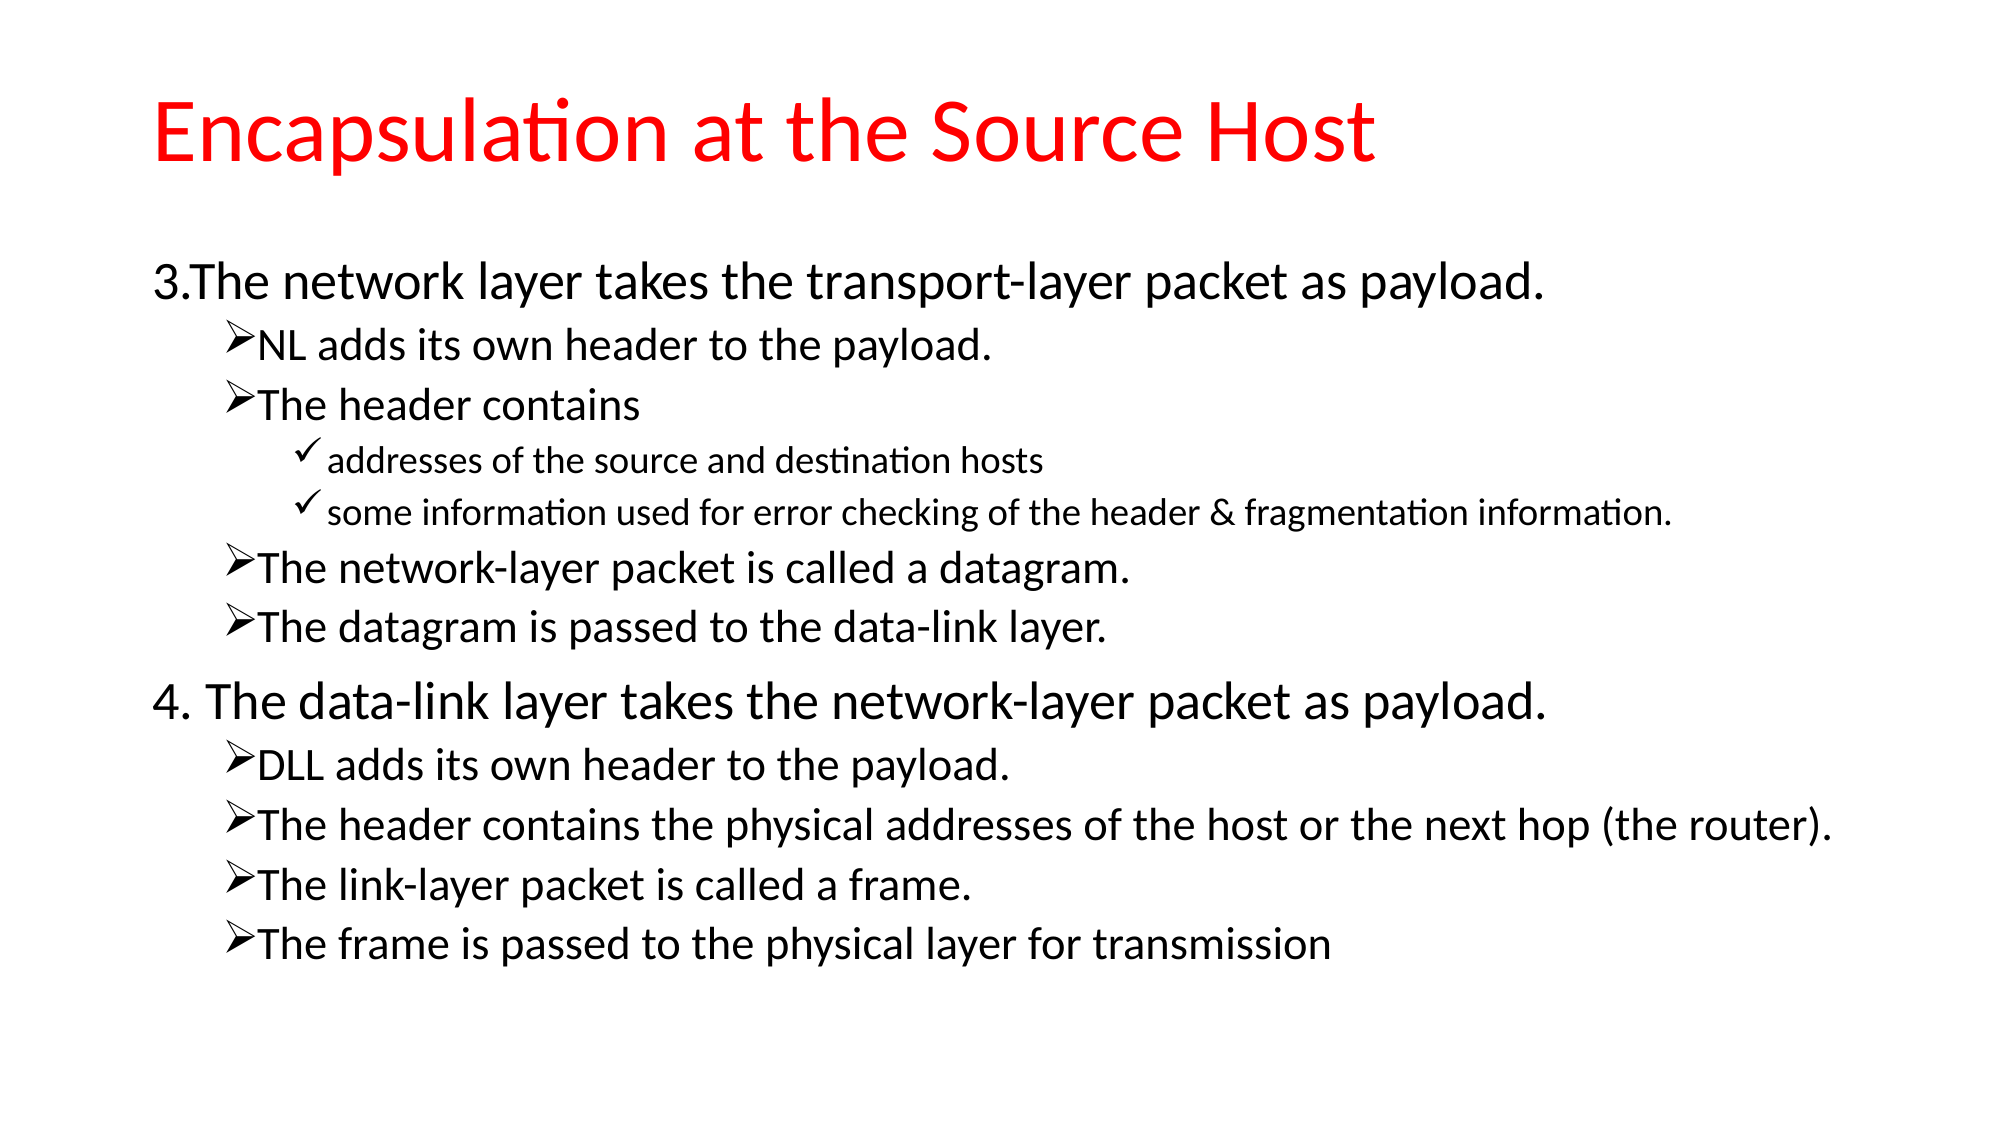

# Encapsulation at the Source Host
3.The network layer takes the transport-layer packet as payload.
NL adds its own header to the payload.
The header contains
addresses of the source and destination hosts
some information used for error checking of the header & fragmentation information.
The network-layer packet is called a datagram.
The datagram is passed to the data-link layer.
4. The data-link layer takes the network-layer packet as payload.
DLL adds its own header to the payload.
The header contains the physical addresses of the host or the next hop (the router).
The link-layer packet is called a frame.
The frame is passed to the physical layer for transmission